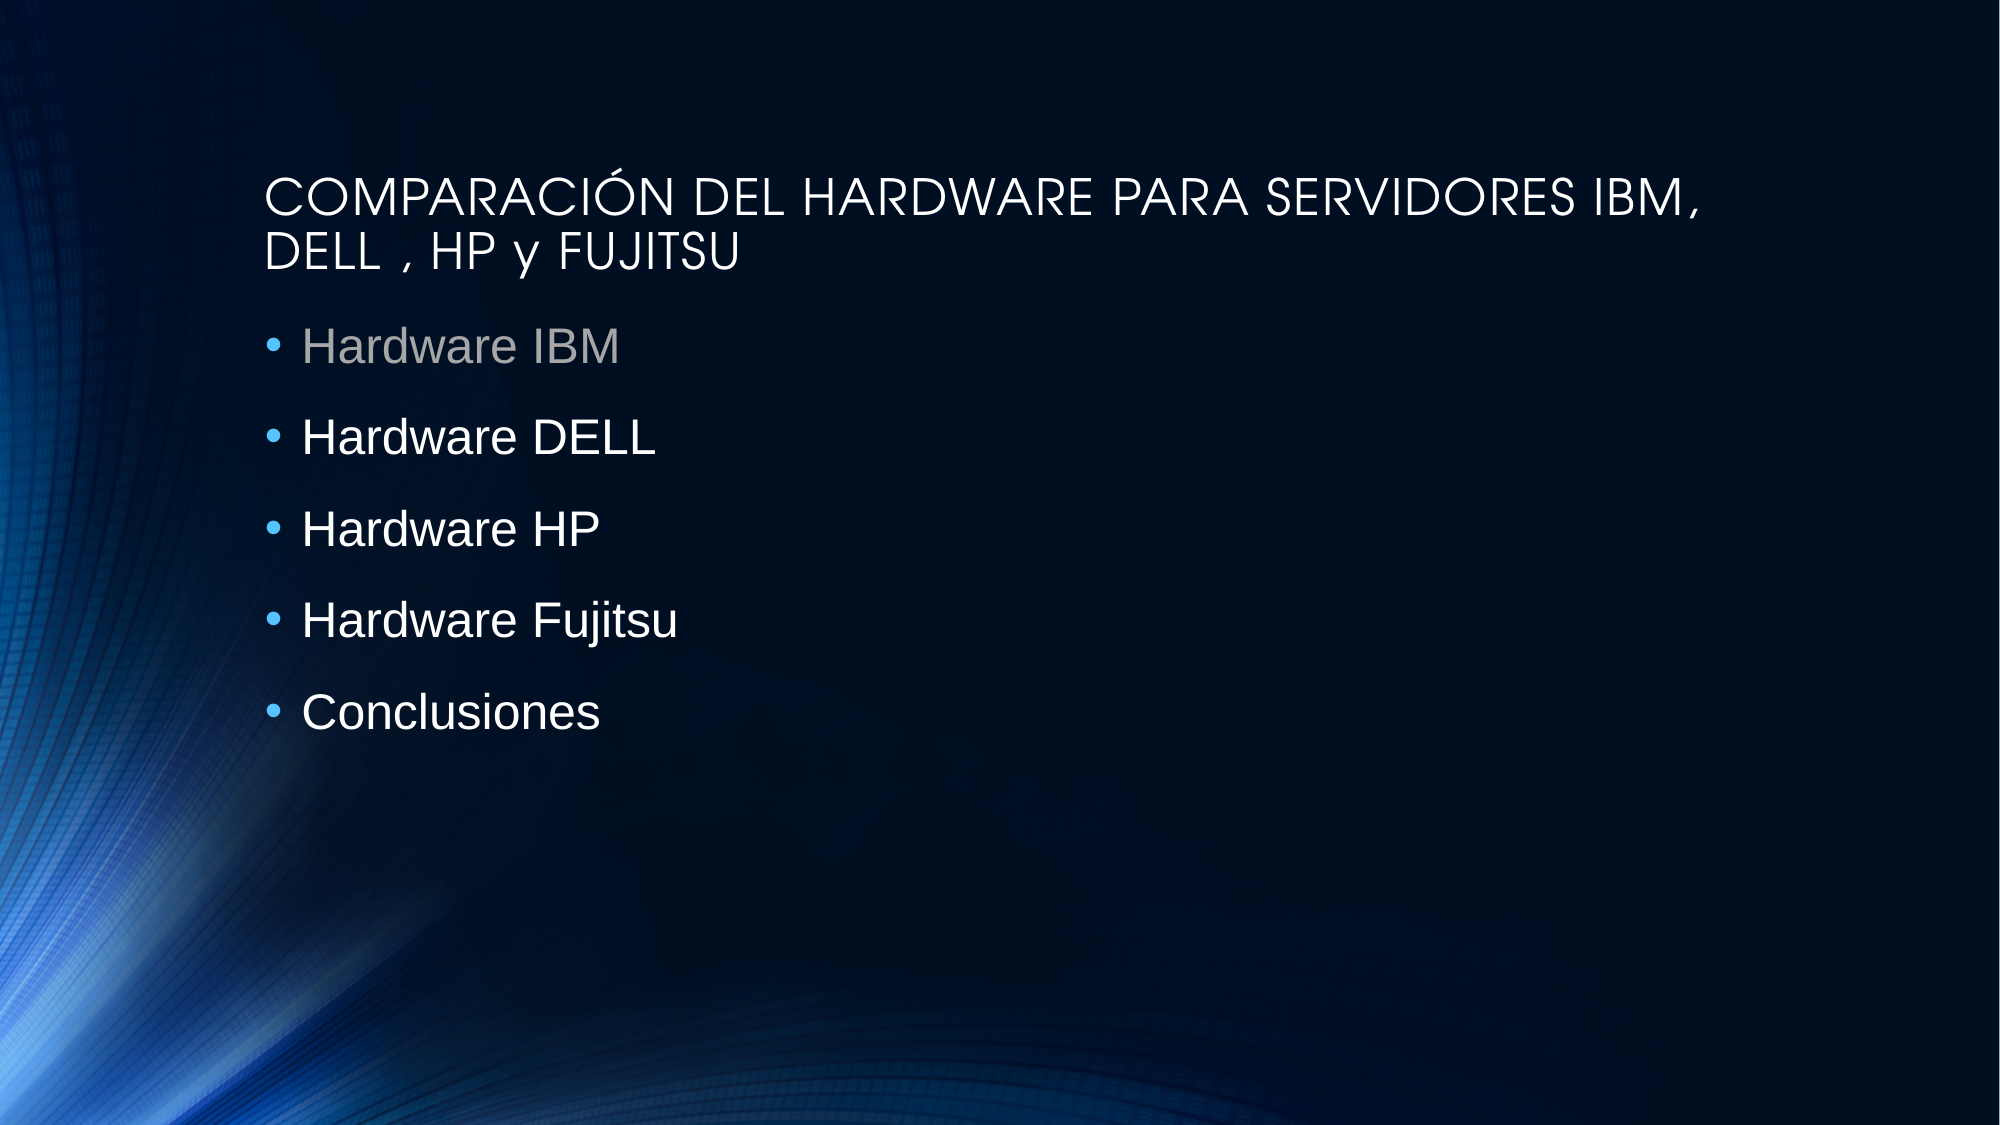

# COMPARACIÓN DEL HARDWARE PARA SERVIDORES IBM, DELL , HP y FUJITSU
Hardware IBM
Hardware DELL
Hardware HP
Hardware Fujitsu
Conclusiones